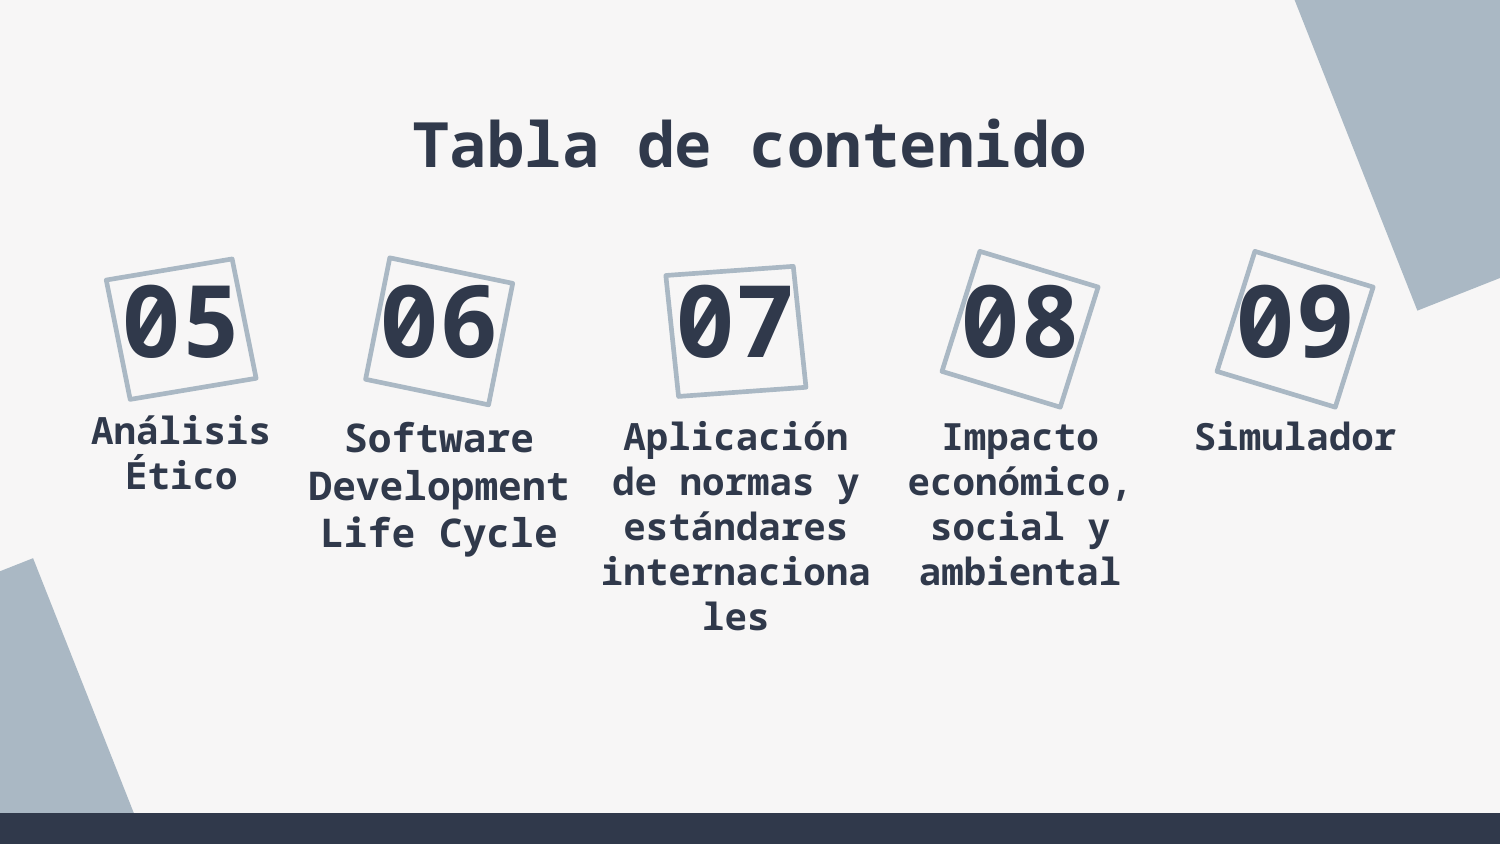

Tabla de contenido

# 05
06
07
08
09
Análisis Ético
Software Development Life Cycle
Aplicación de normas y estándares internacionales

Impacto económico, social y ambiental
Simulador